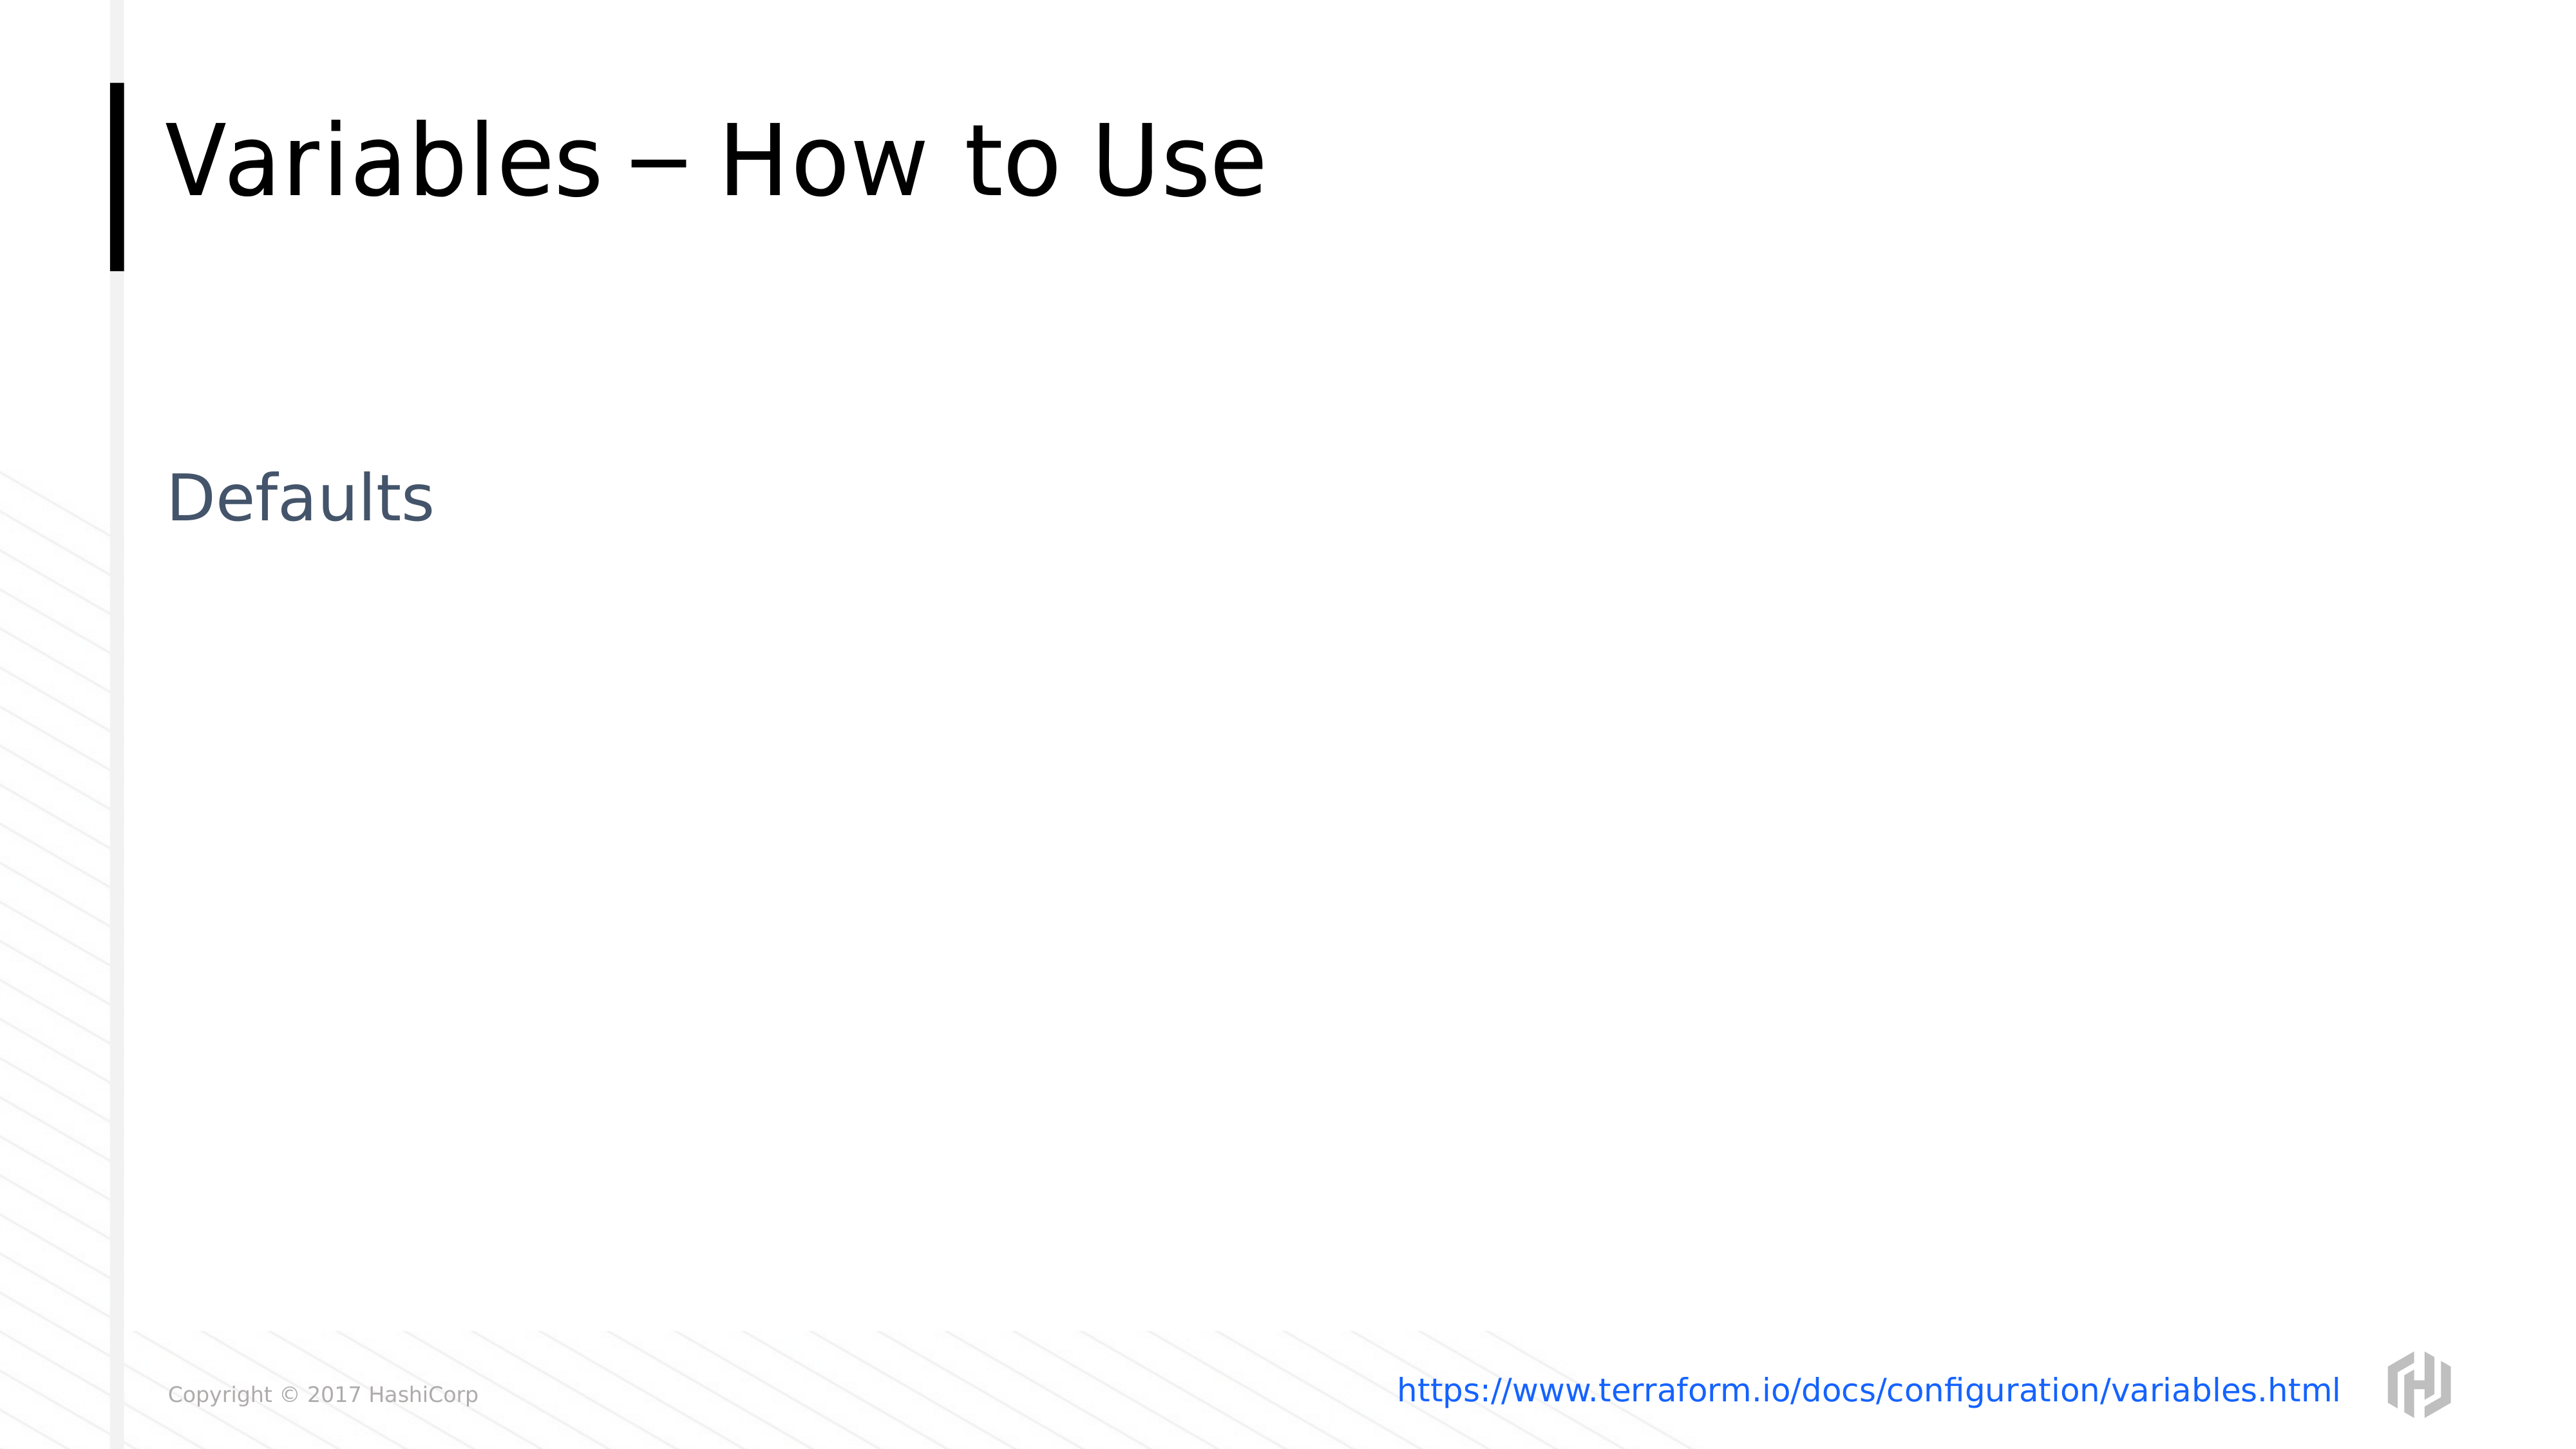

# Variables – How to Use

Defaults
https://www.terraform.io/docs/configuration/variables.html